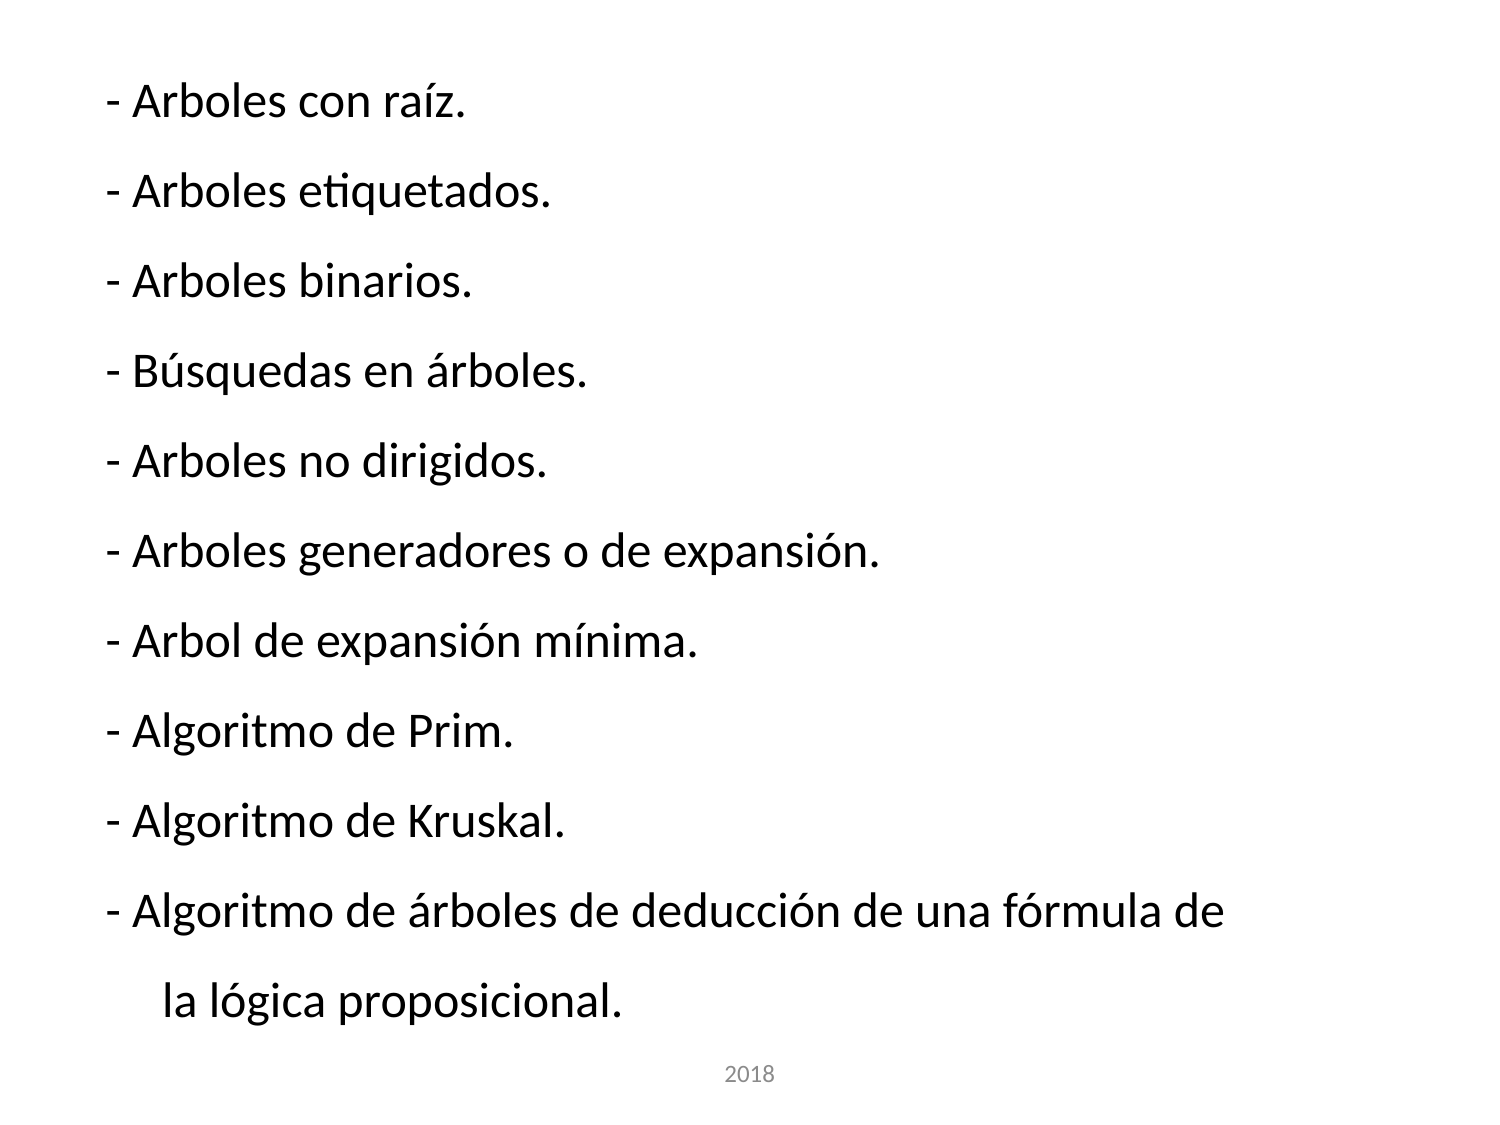

- Arboles con raíz.
- Arboles etiquetados.
- Arboles binarios.
- Búsquedas en árboles.
- Arboles no dirigidos.
- Arboles generadores o de expansión.
- Arbol de expansión mínima.
- Algoritmo de Prim.
- Algoritmo de Kruskal.
- Algoritmo de árboles de deducción de una fórmula de
     la lógica proposicional.
2018